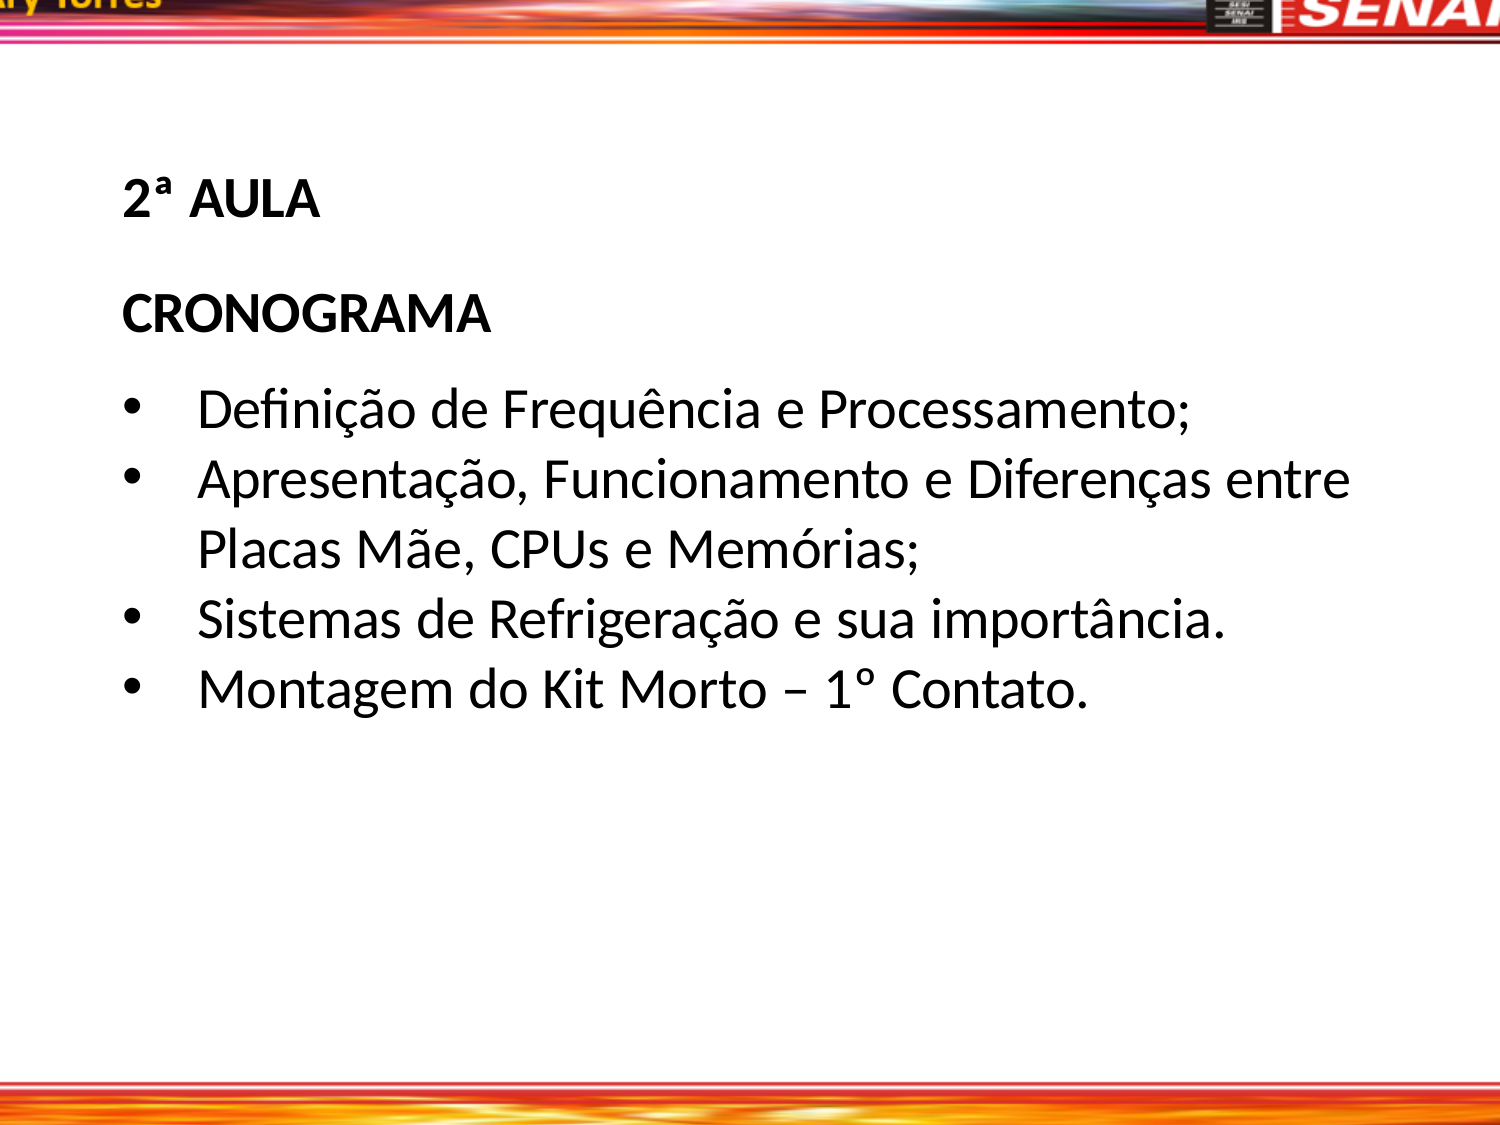

2ª AULA
CRONOGRAMA
Definição de Frequência e Processamento;
Apresentação, Funcionamento e Diferenças entre  Placas Mãe, CPUs e Memórias;
Sistemas de Refrigeração e sua importância.
Montagem do Kit Morto – 1º Contato.